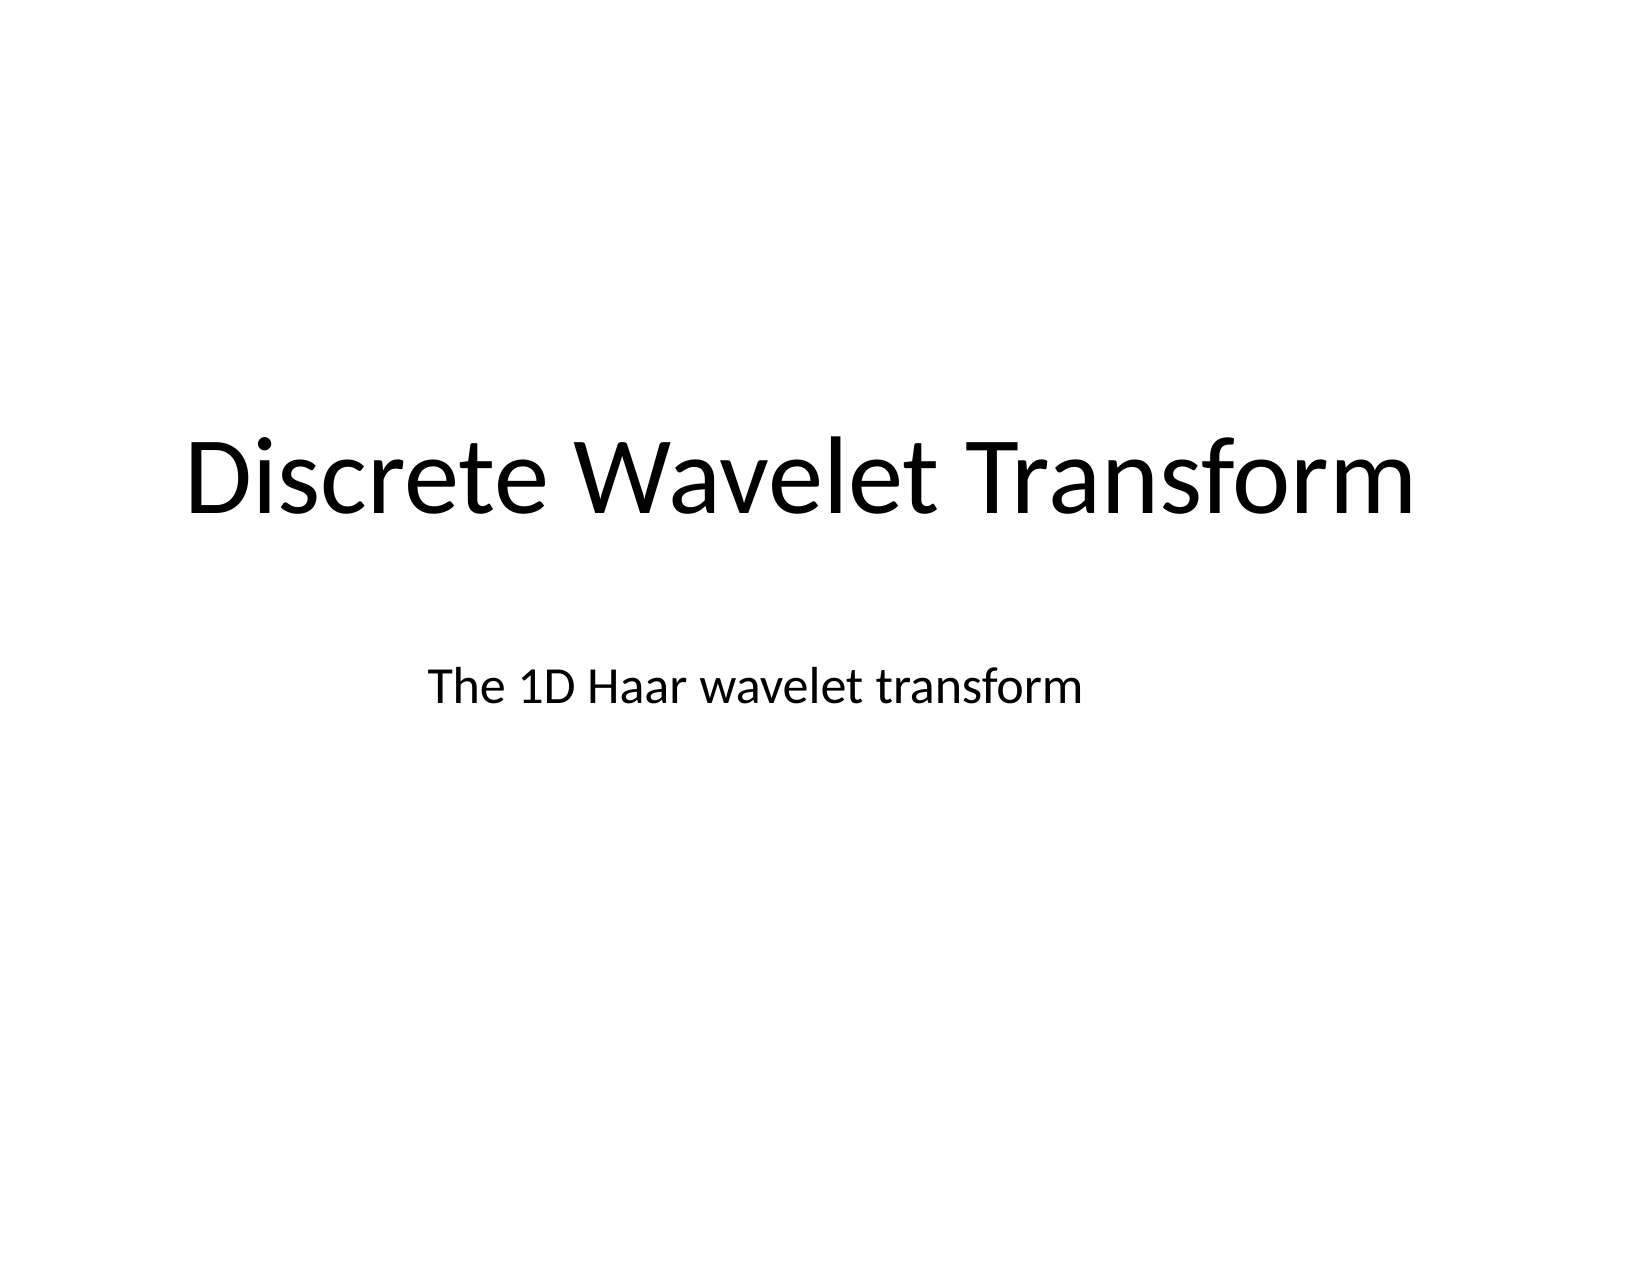

Discrete Wavelet Transform
The 1D Haar wavelet transform